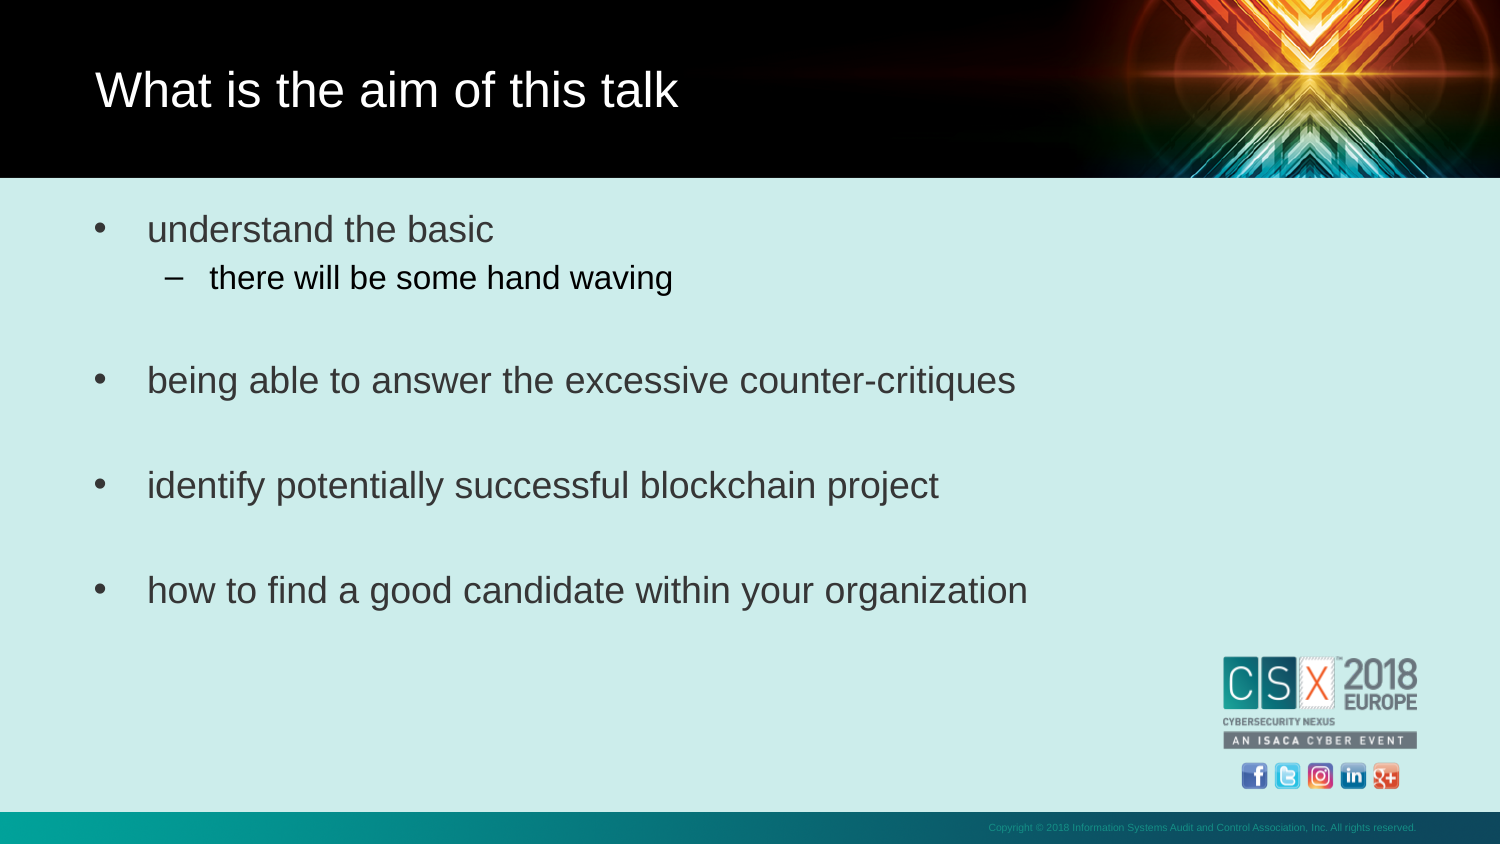

What is the aim of this talk
understand the basic
there will be some hand waving

being able to answer the excessive counter-critiques

identify potentially successful blockchain project

how to find a good candidate within your organization